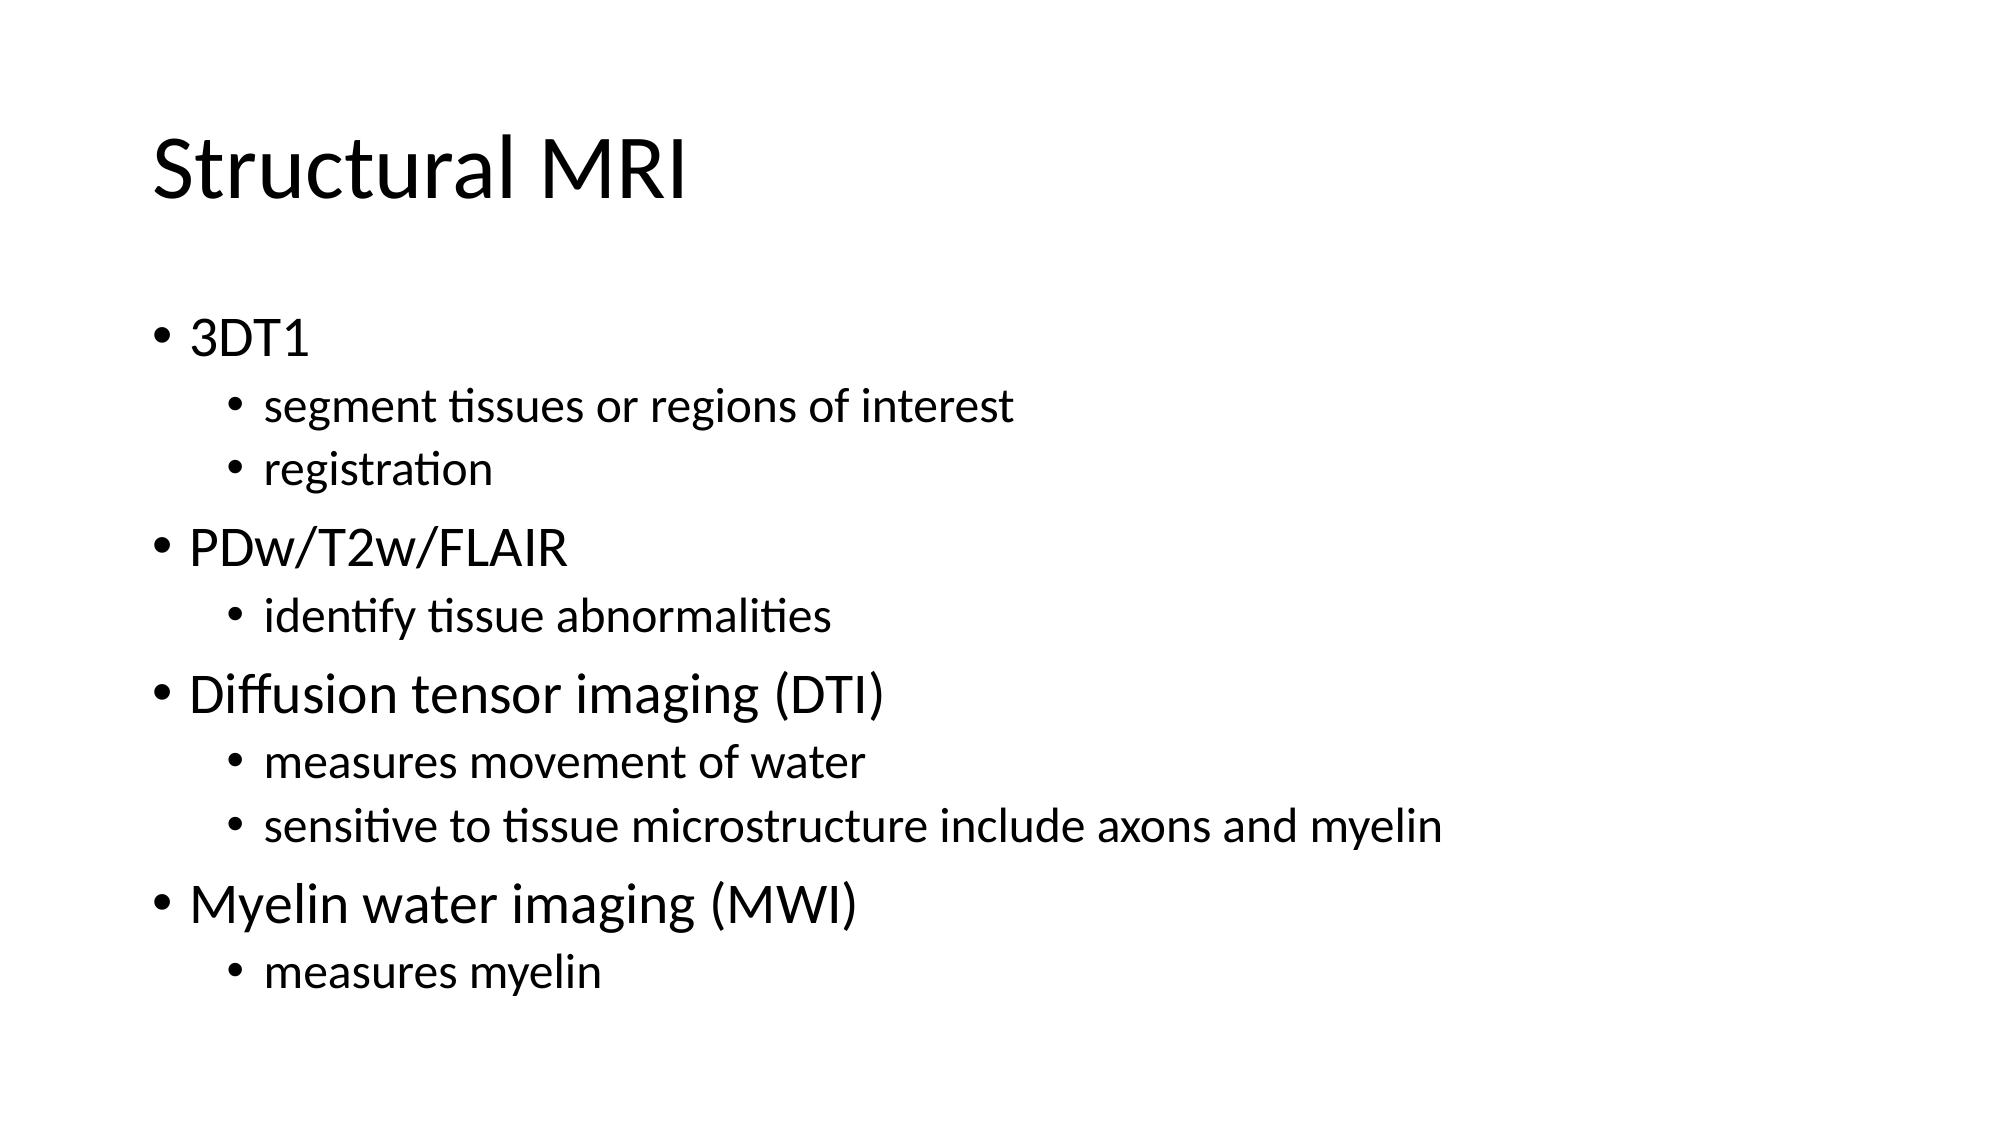

# Structural MRI
3DT1
segment tissues or regions of interest
registration
PDw/T2w/FLAIR
identify tissue abnormalities
Diffusion tensor imaging (DTI)
measures movement of water
sensitive to tissue microstructure include axons and myelin
Myelin water imaging (MWI)
measures myelin